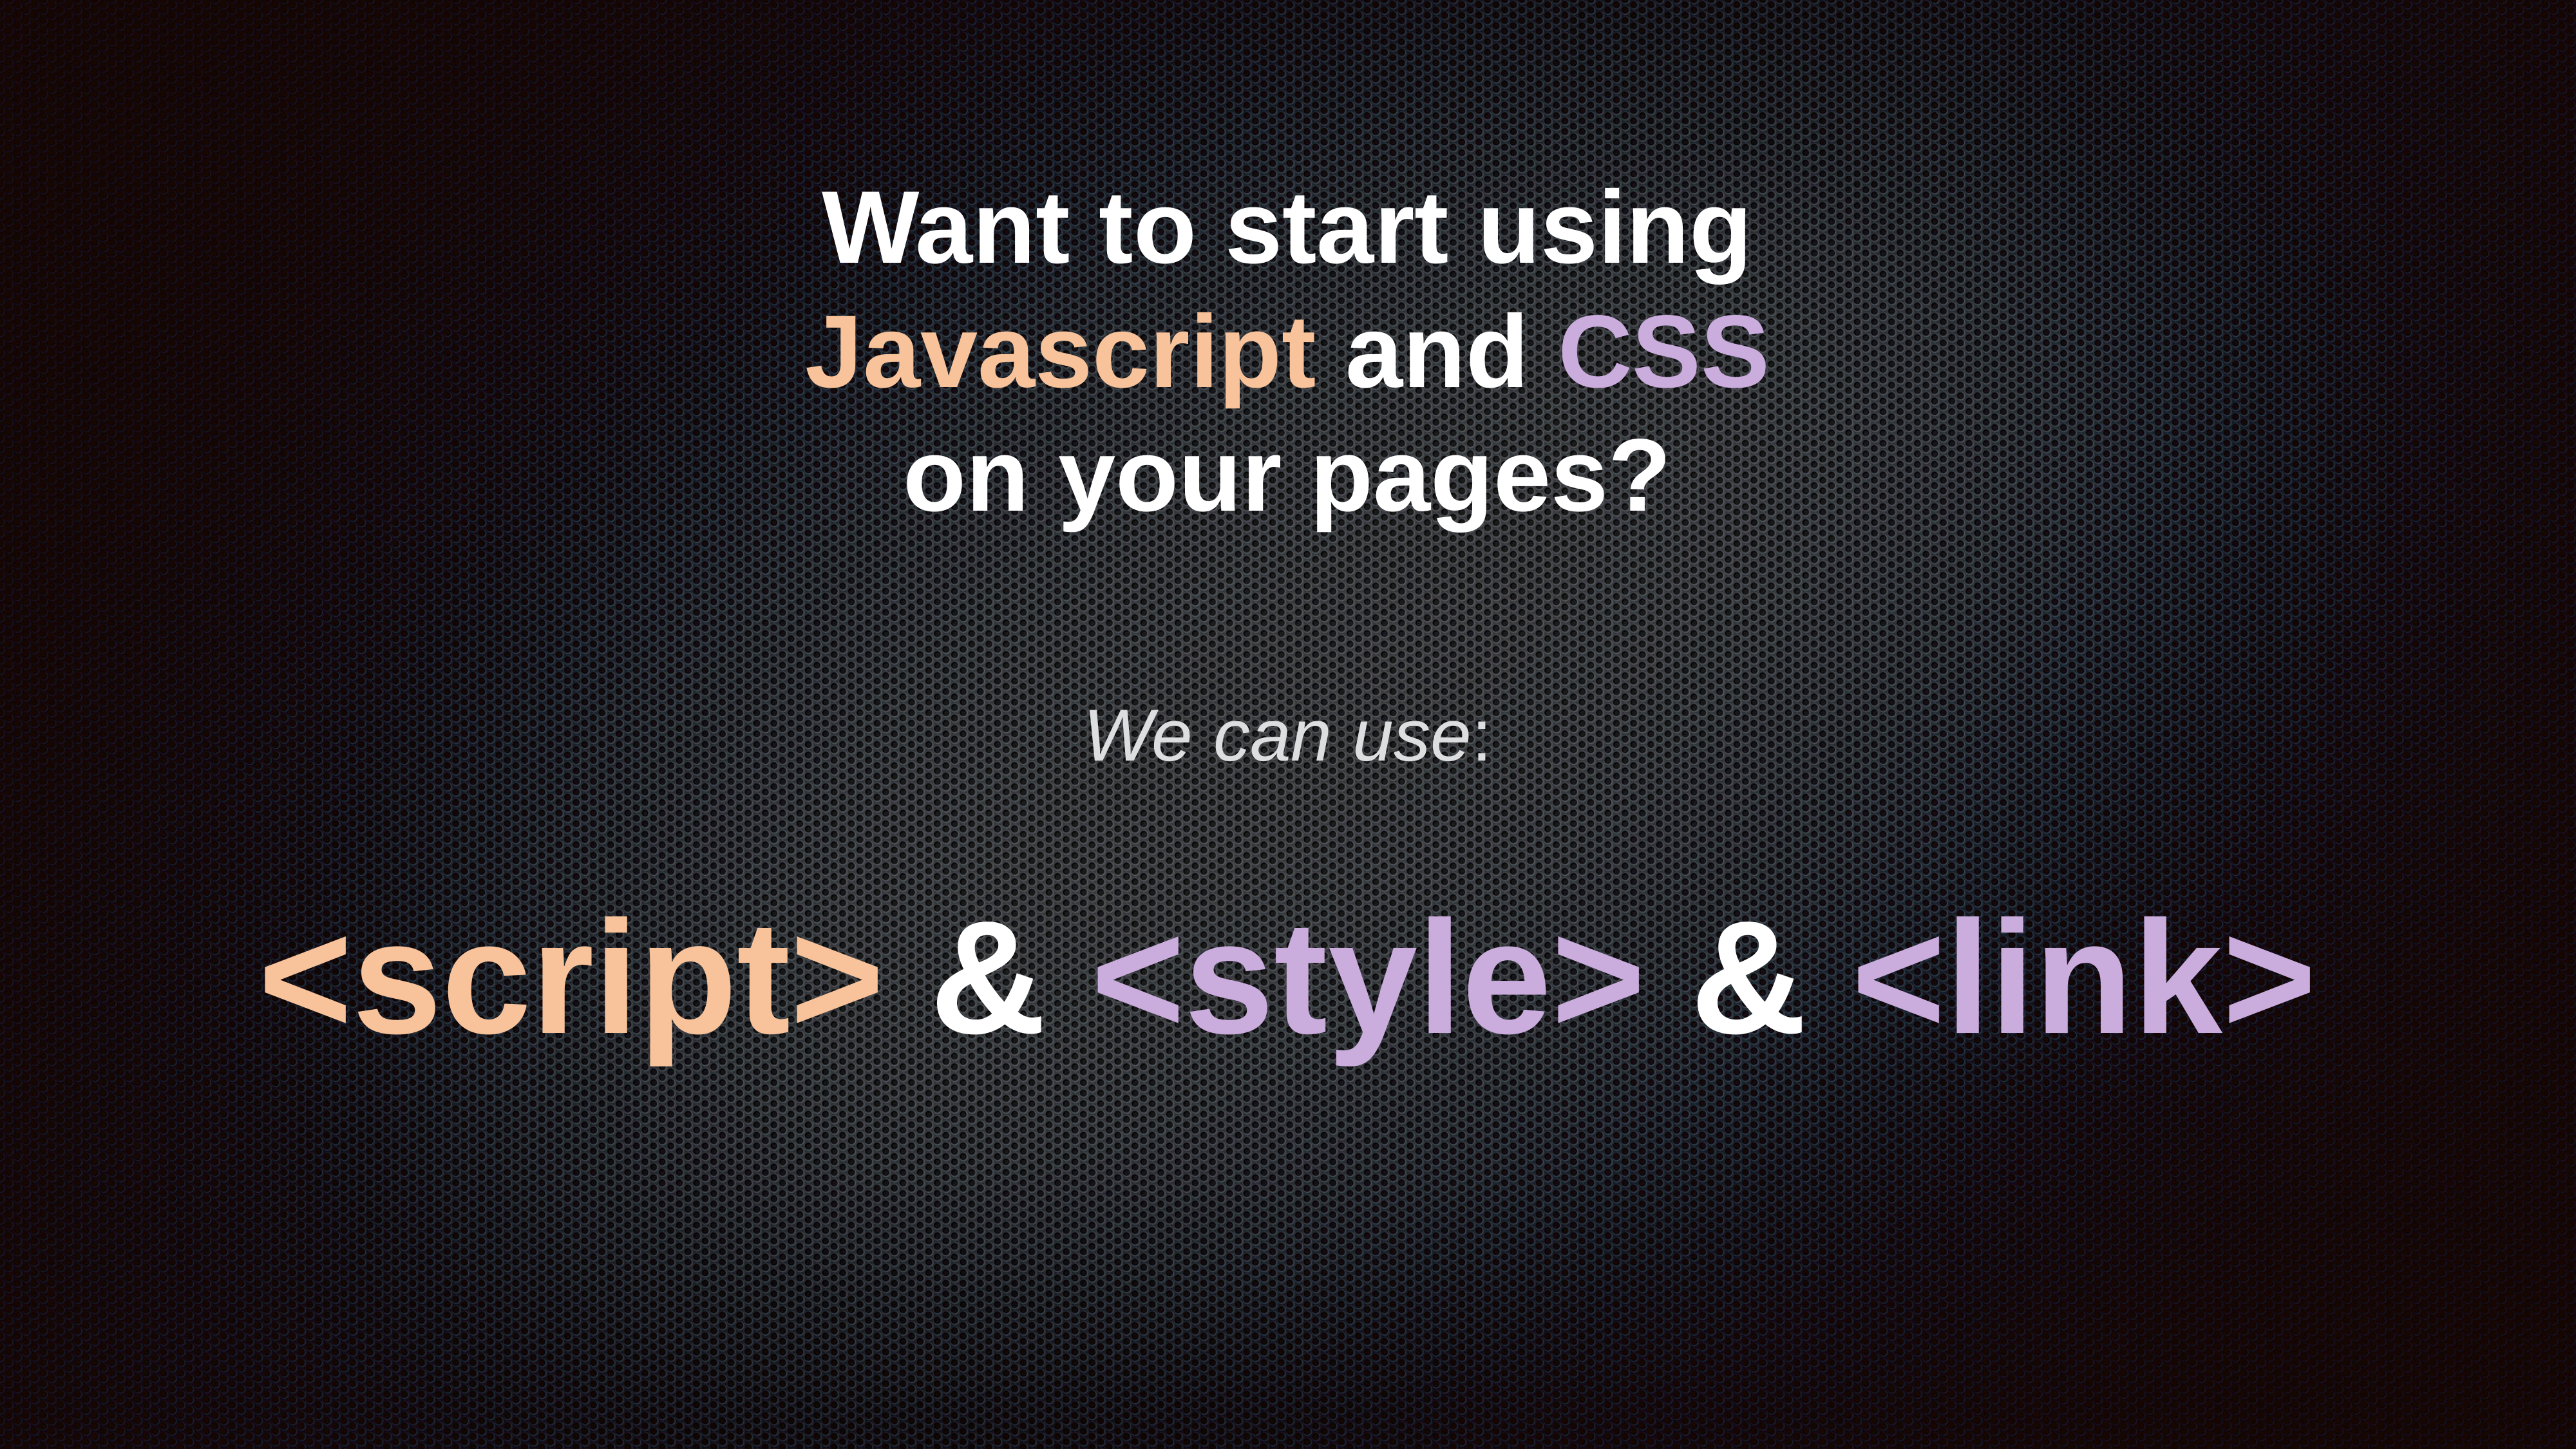

# Want to start using Javascript and CSS on your pages?
We can use:

<script> & <style> & <link>